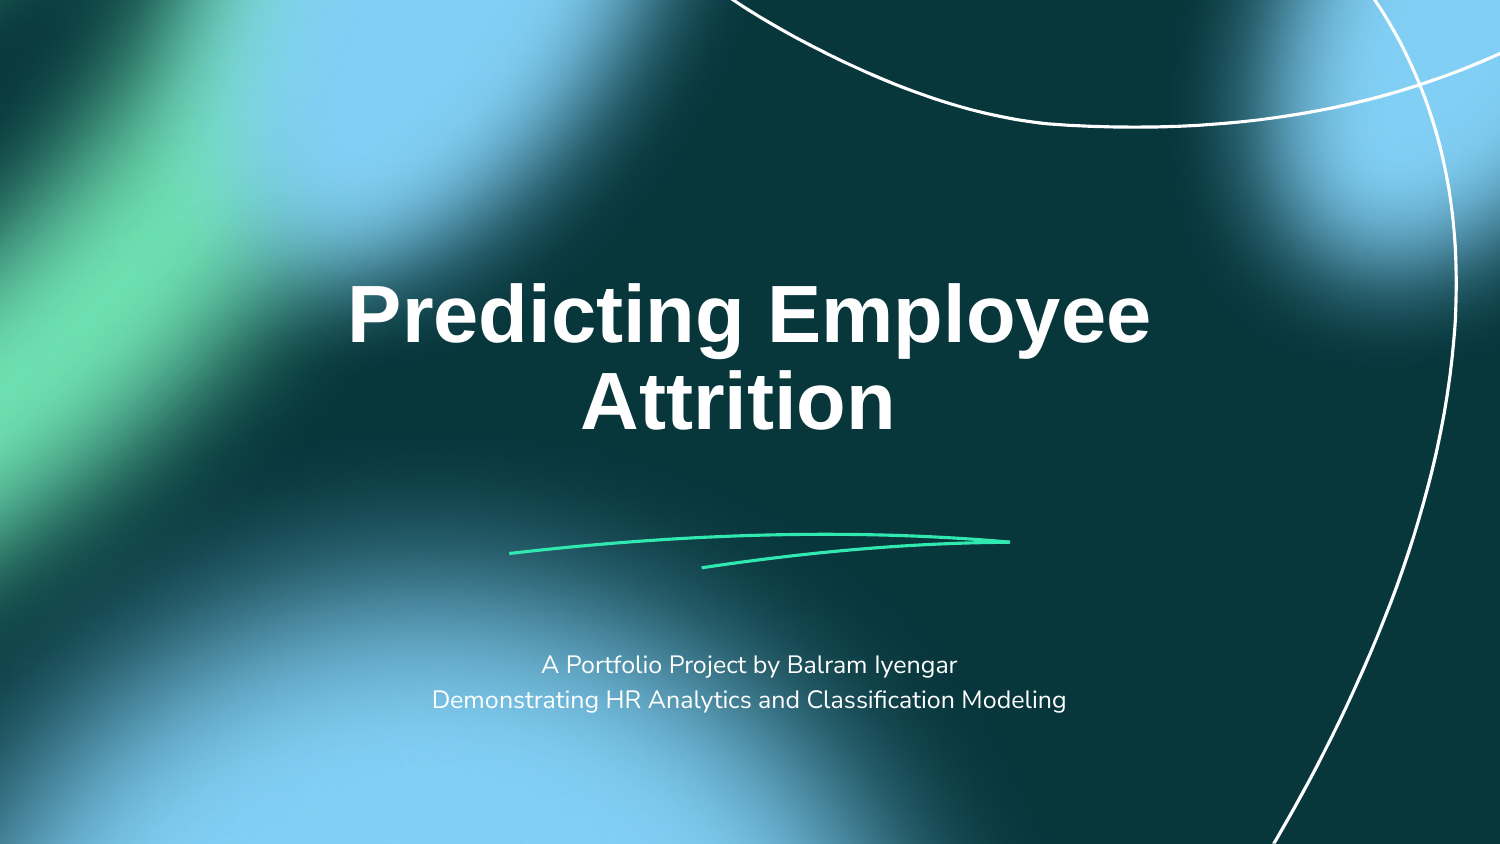

# Predicting Employee Attrition

A Portfolio Project by Balram Iyengar
Demonstrating HR Analytics and Classification Modeling